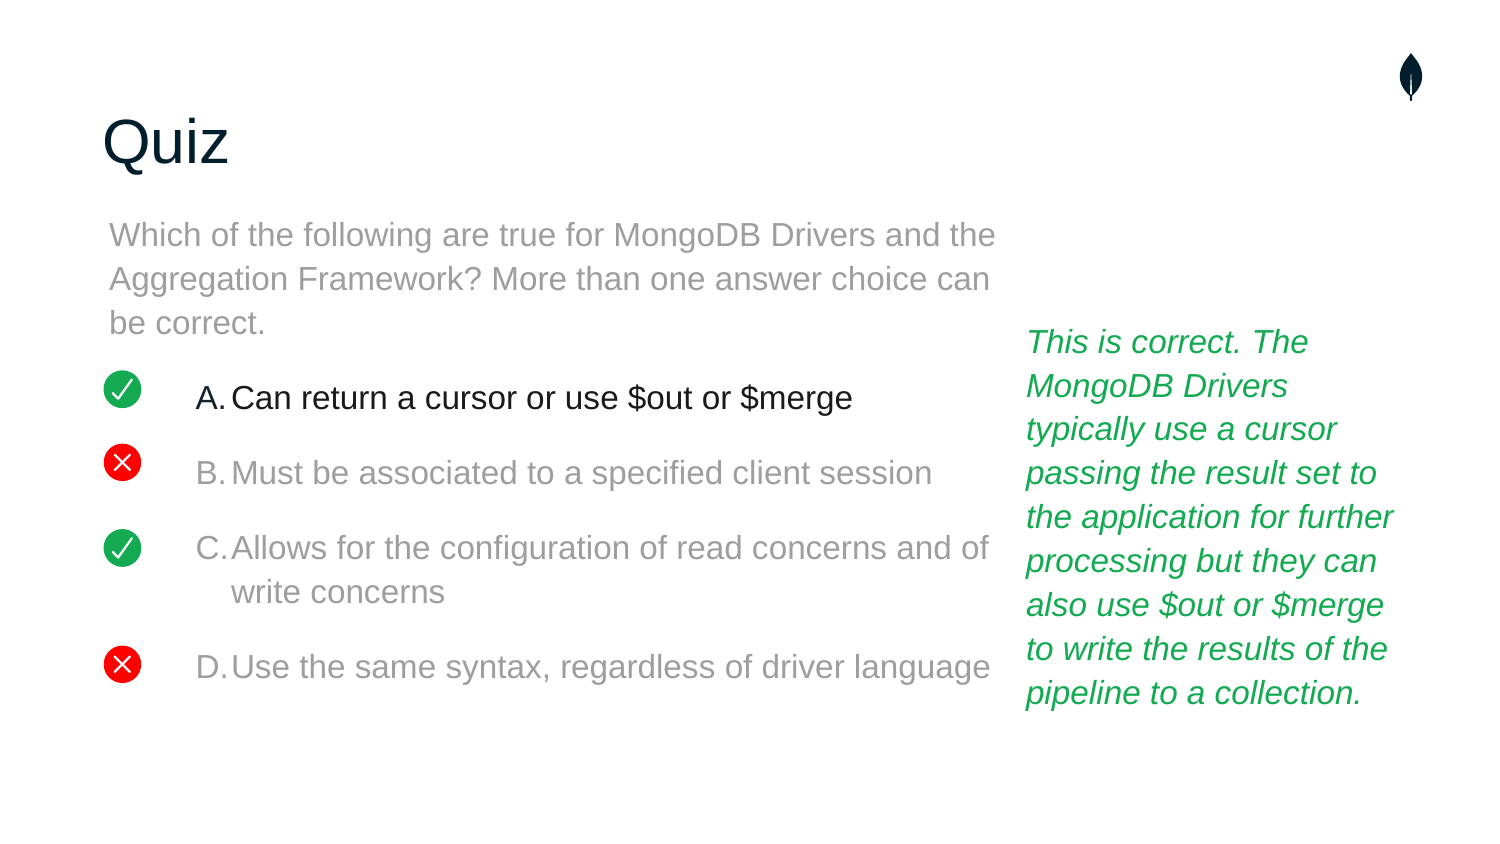

# Quiz
Which of the following are true for MongoDB Drivers and the Aggregation Framework? More than one answer choice can be correct.
Can return a cursor or use $out or $merge
Must be associated to a specified client session
Allows for the configuration of read concerns and of write concerns
Use the same syntax, regardless of driver language
This is correct. The MongoDB Drivers typically use a cursor passing the result set to the application for further processing but they can also use $out or $merge to write the results of the pipeline to a collection.